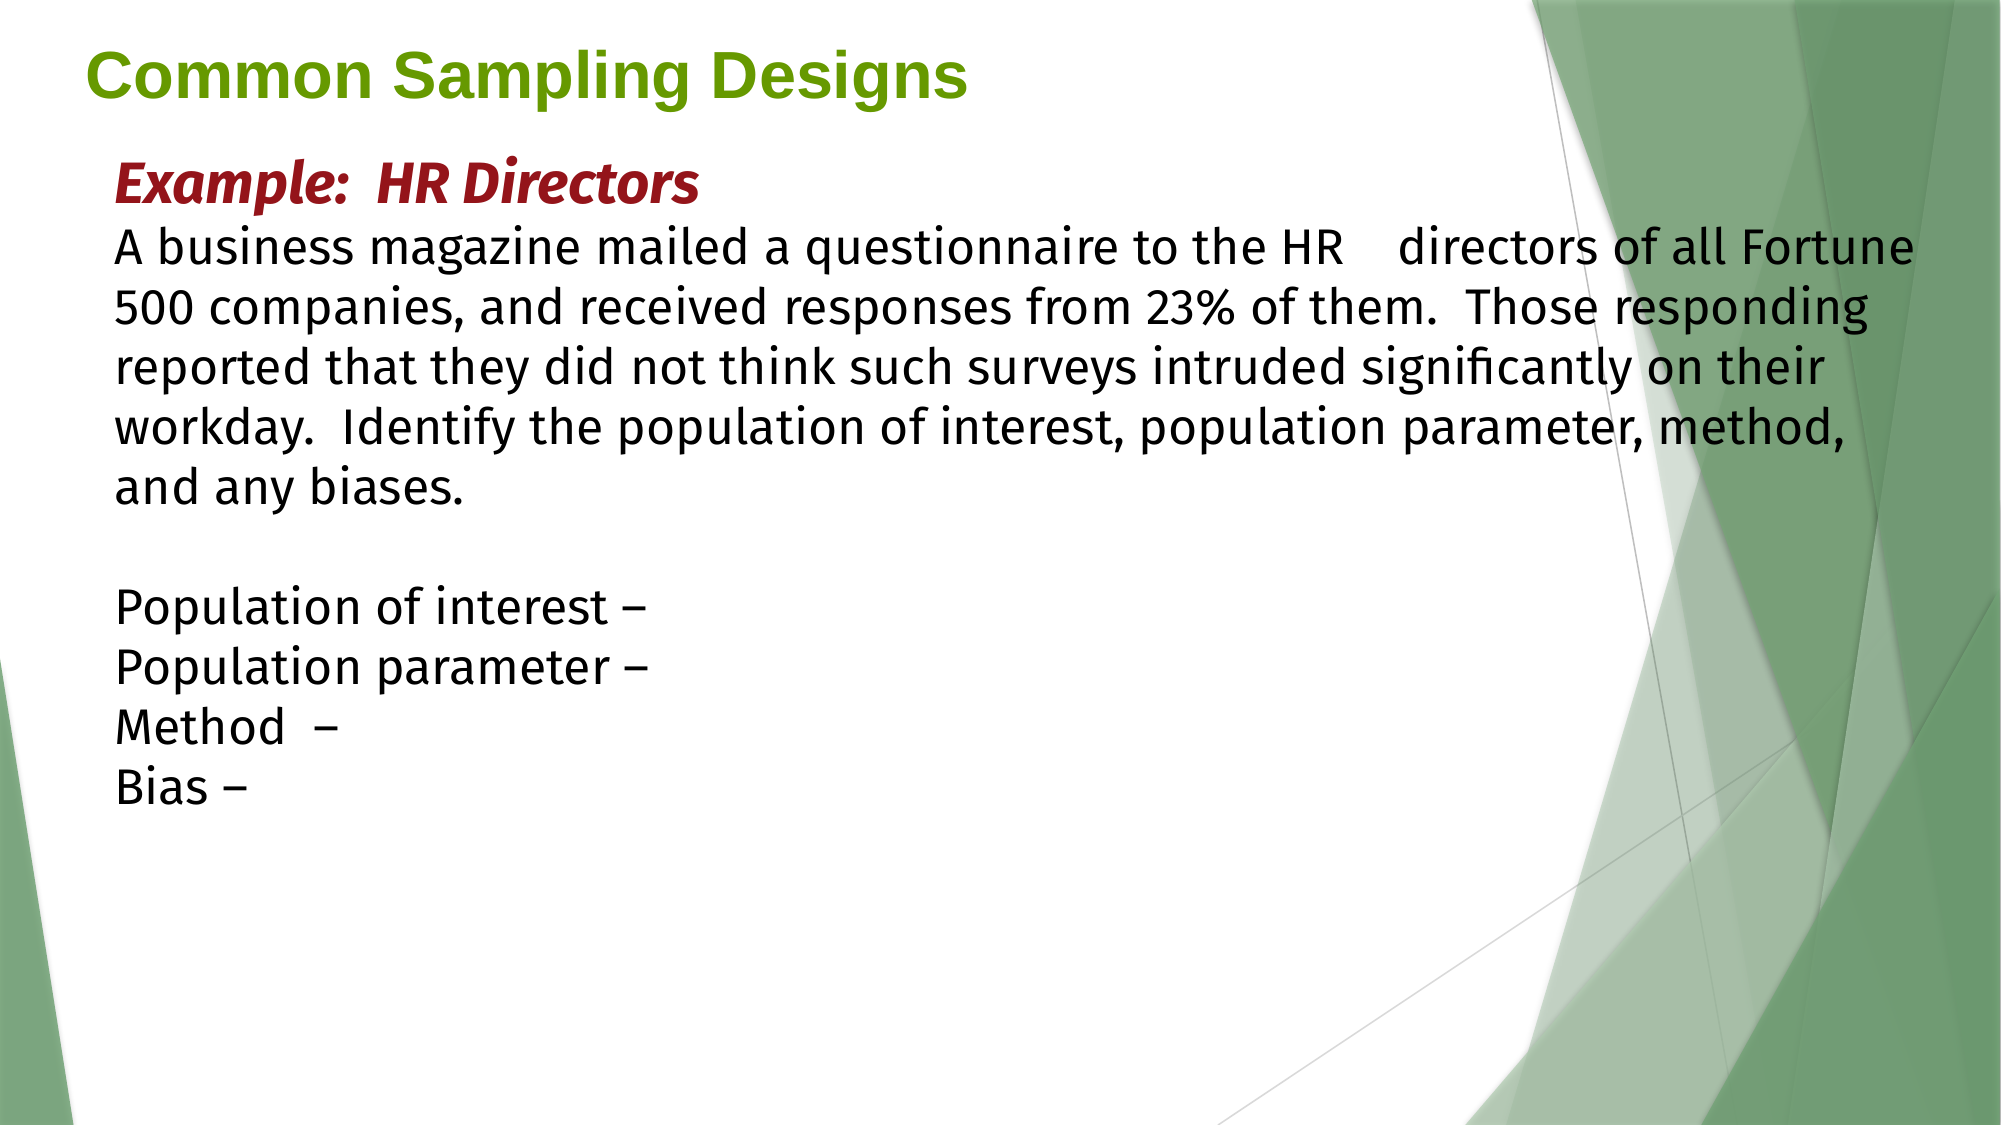

Common Sampling Designs
Example:  HR Directors
A business magazine mailed a questionnaire to the HR    directors of all Fortune 500 companies, and received responses from 23% of them.  Those responding reported that they did not think such surveys intruded significantly on their workday.  Identify the population of interest, population parameter, method, and any biases.

Population of interest –
Population parameter –
Method  –
Bias –